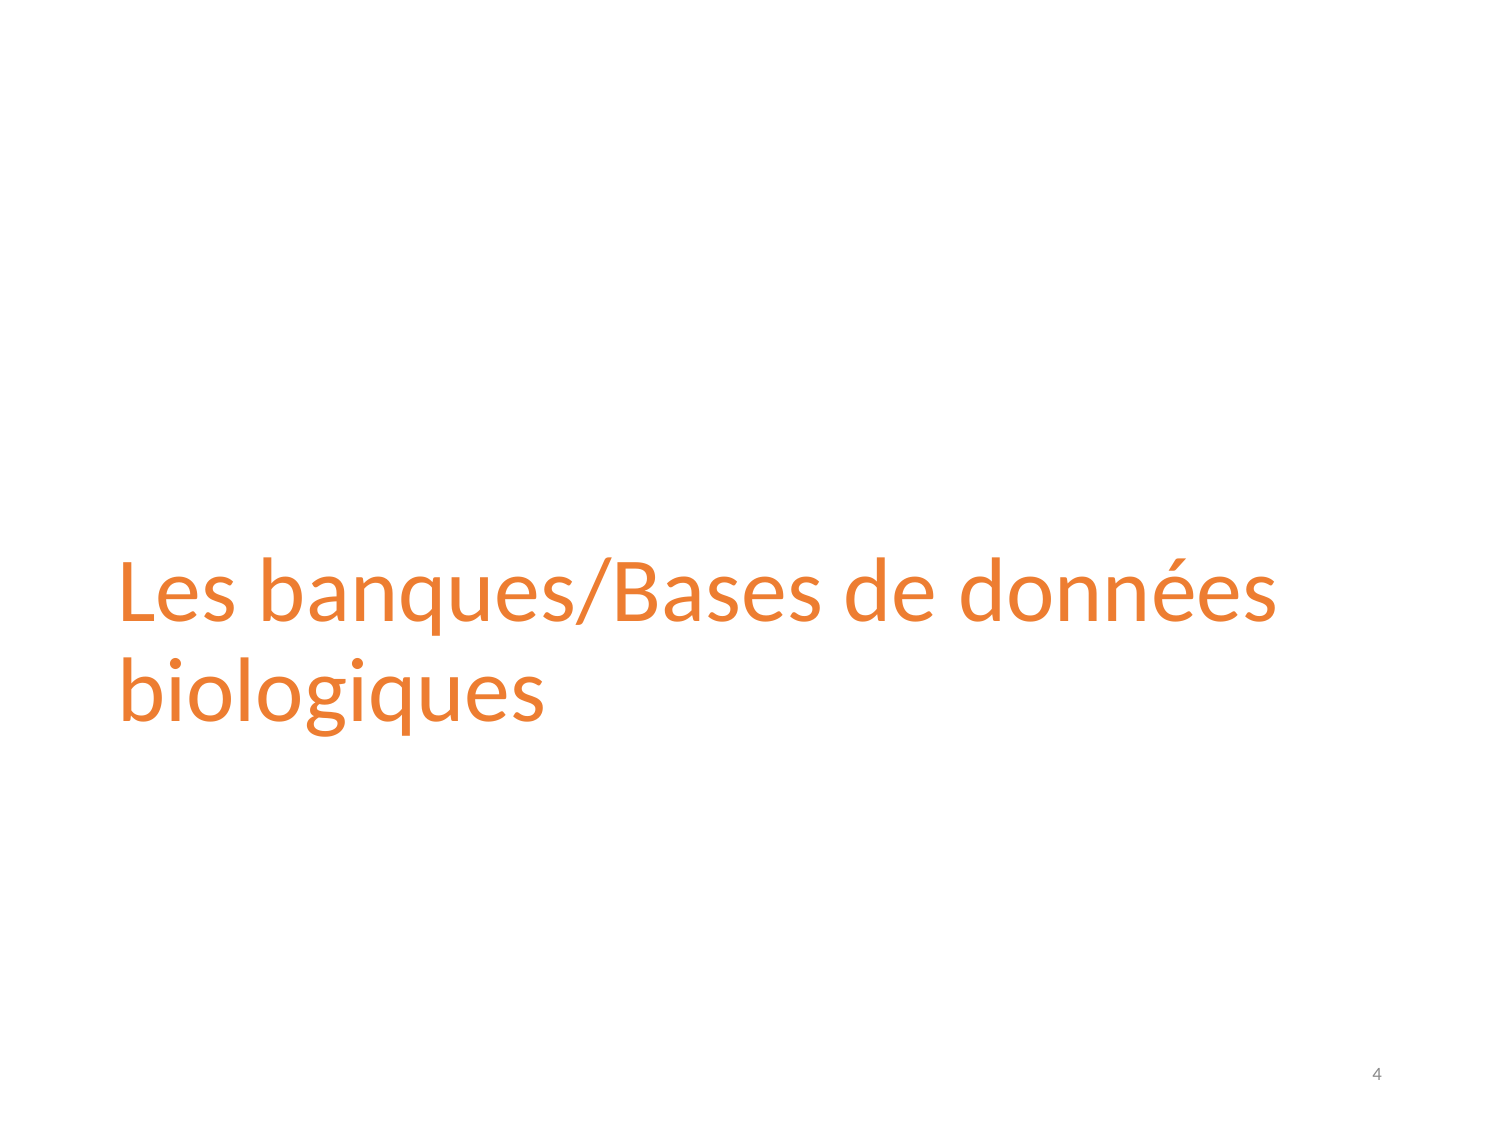

# Les banques/Bases de données biologiques

4